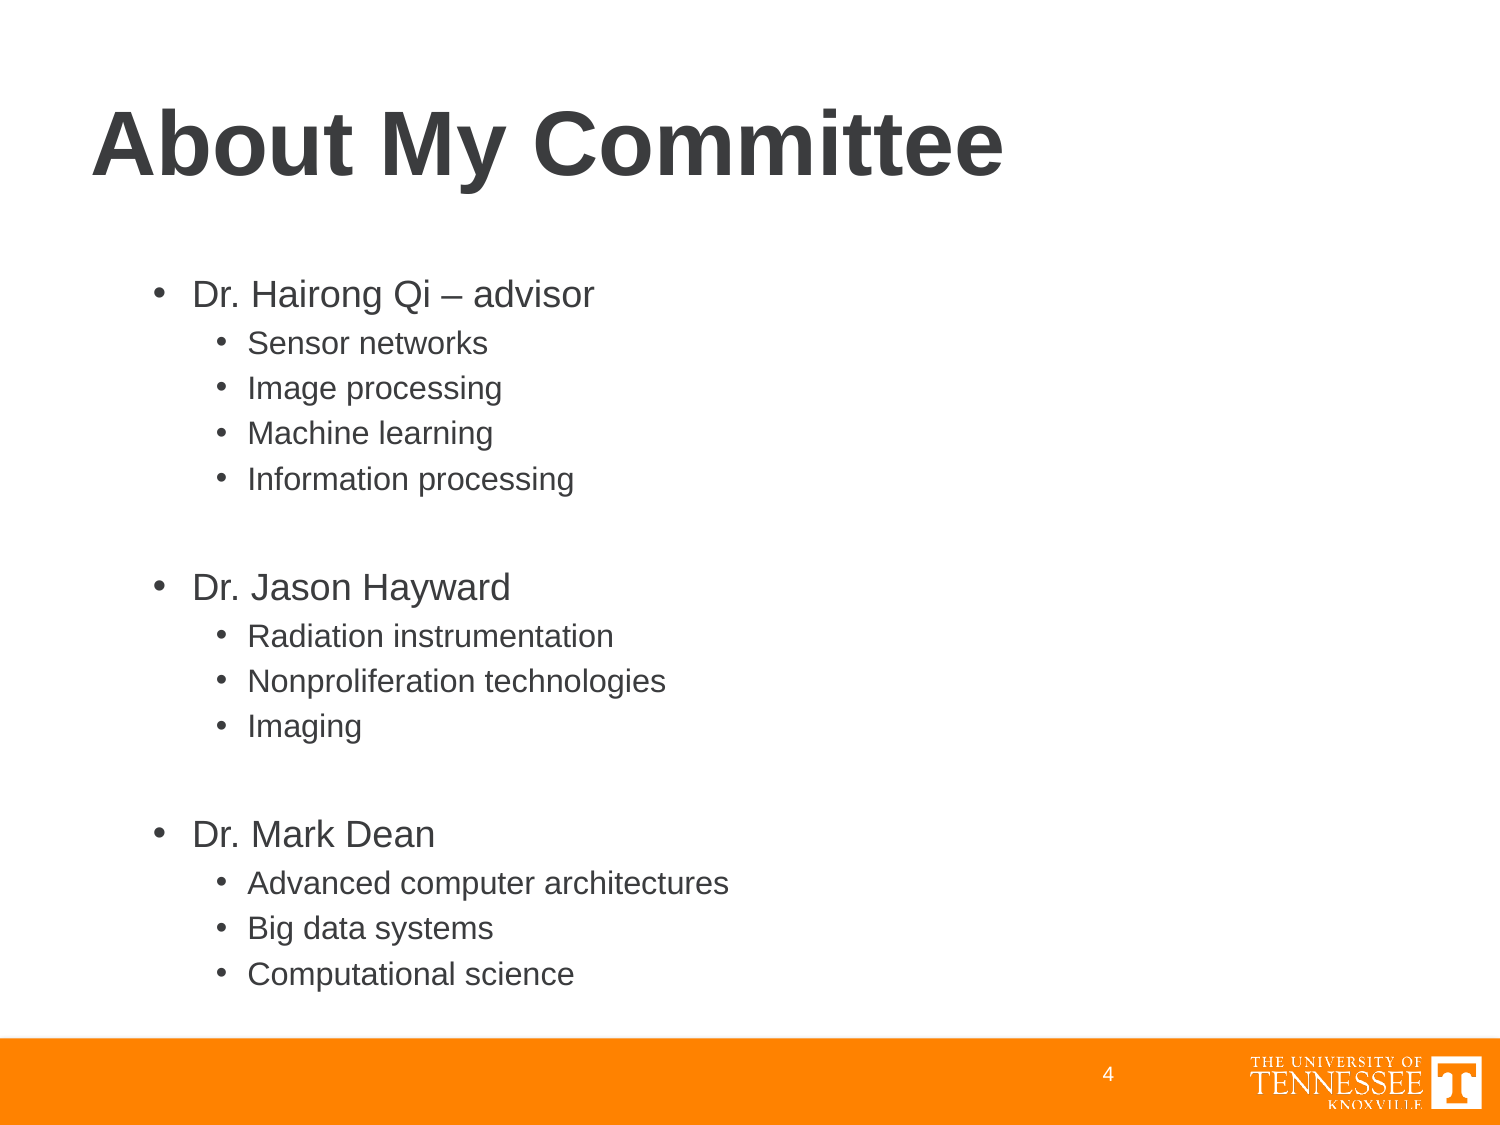

# About My Committee
Dr. Hairong Qi – advisor
Sensor networks
Image processing
Machine learning
Information processing

Dr. Jason Hayward
Radiation instrumentation
Nonproliferation technologies
Imaging

Dr. Mark Dean
Advanced computer architectures
Big data systems
Computational science

4